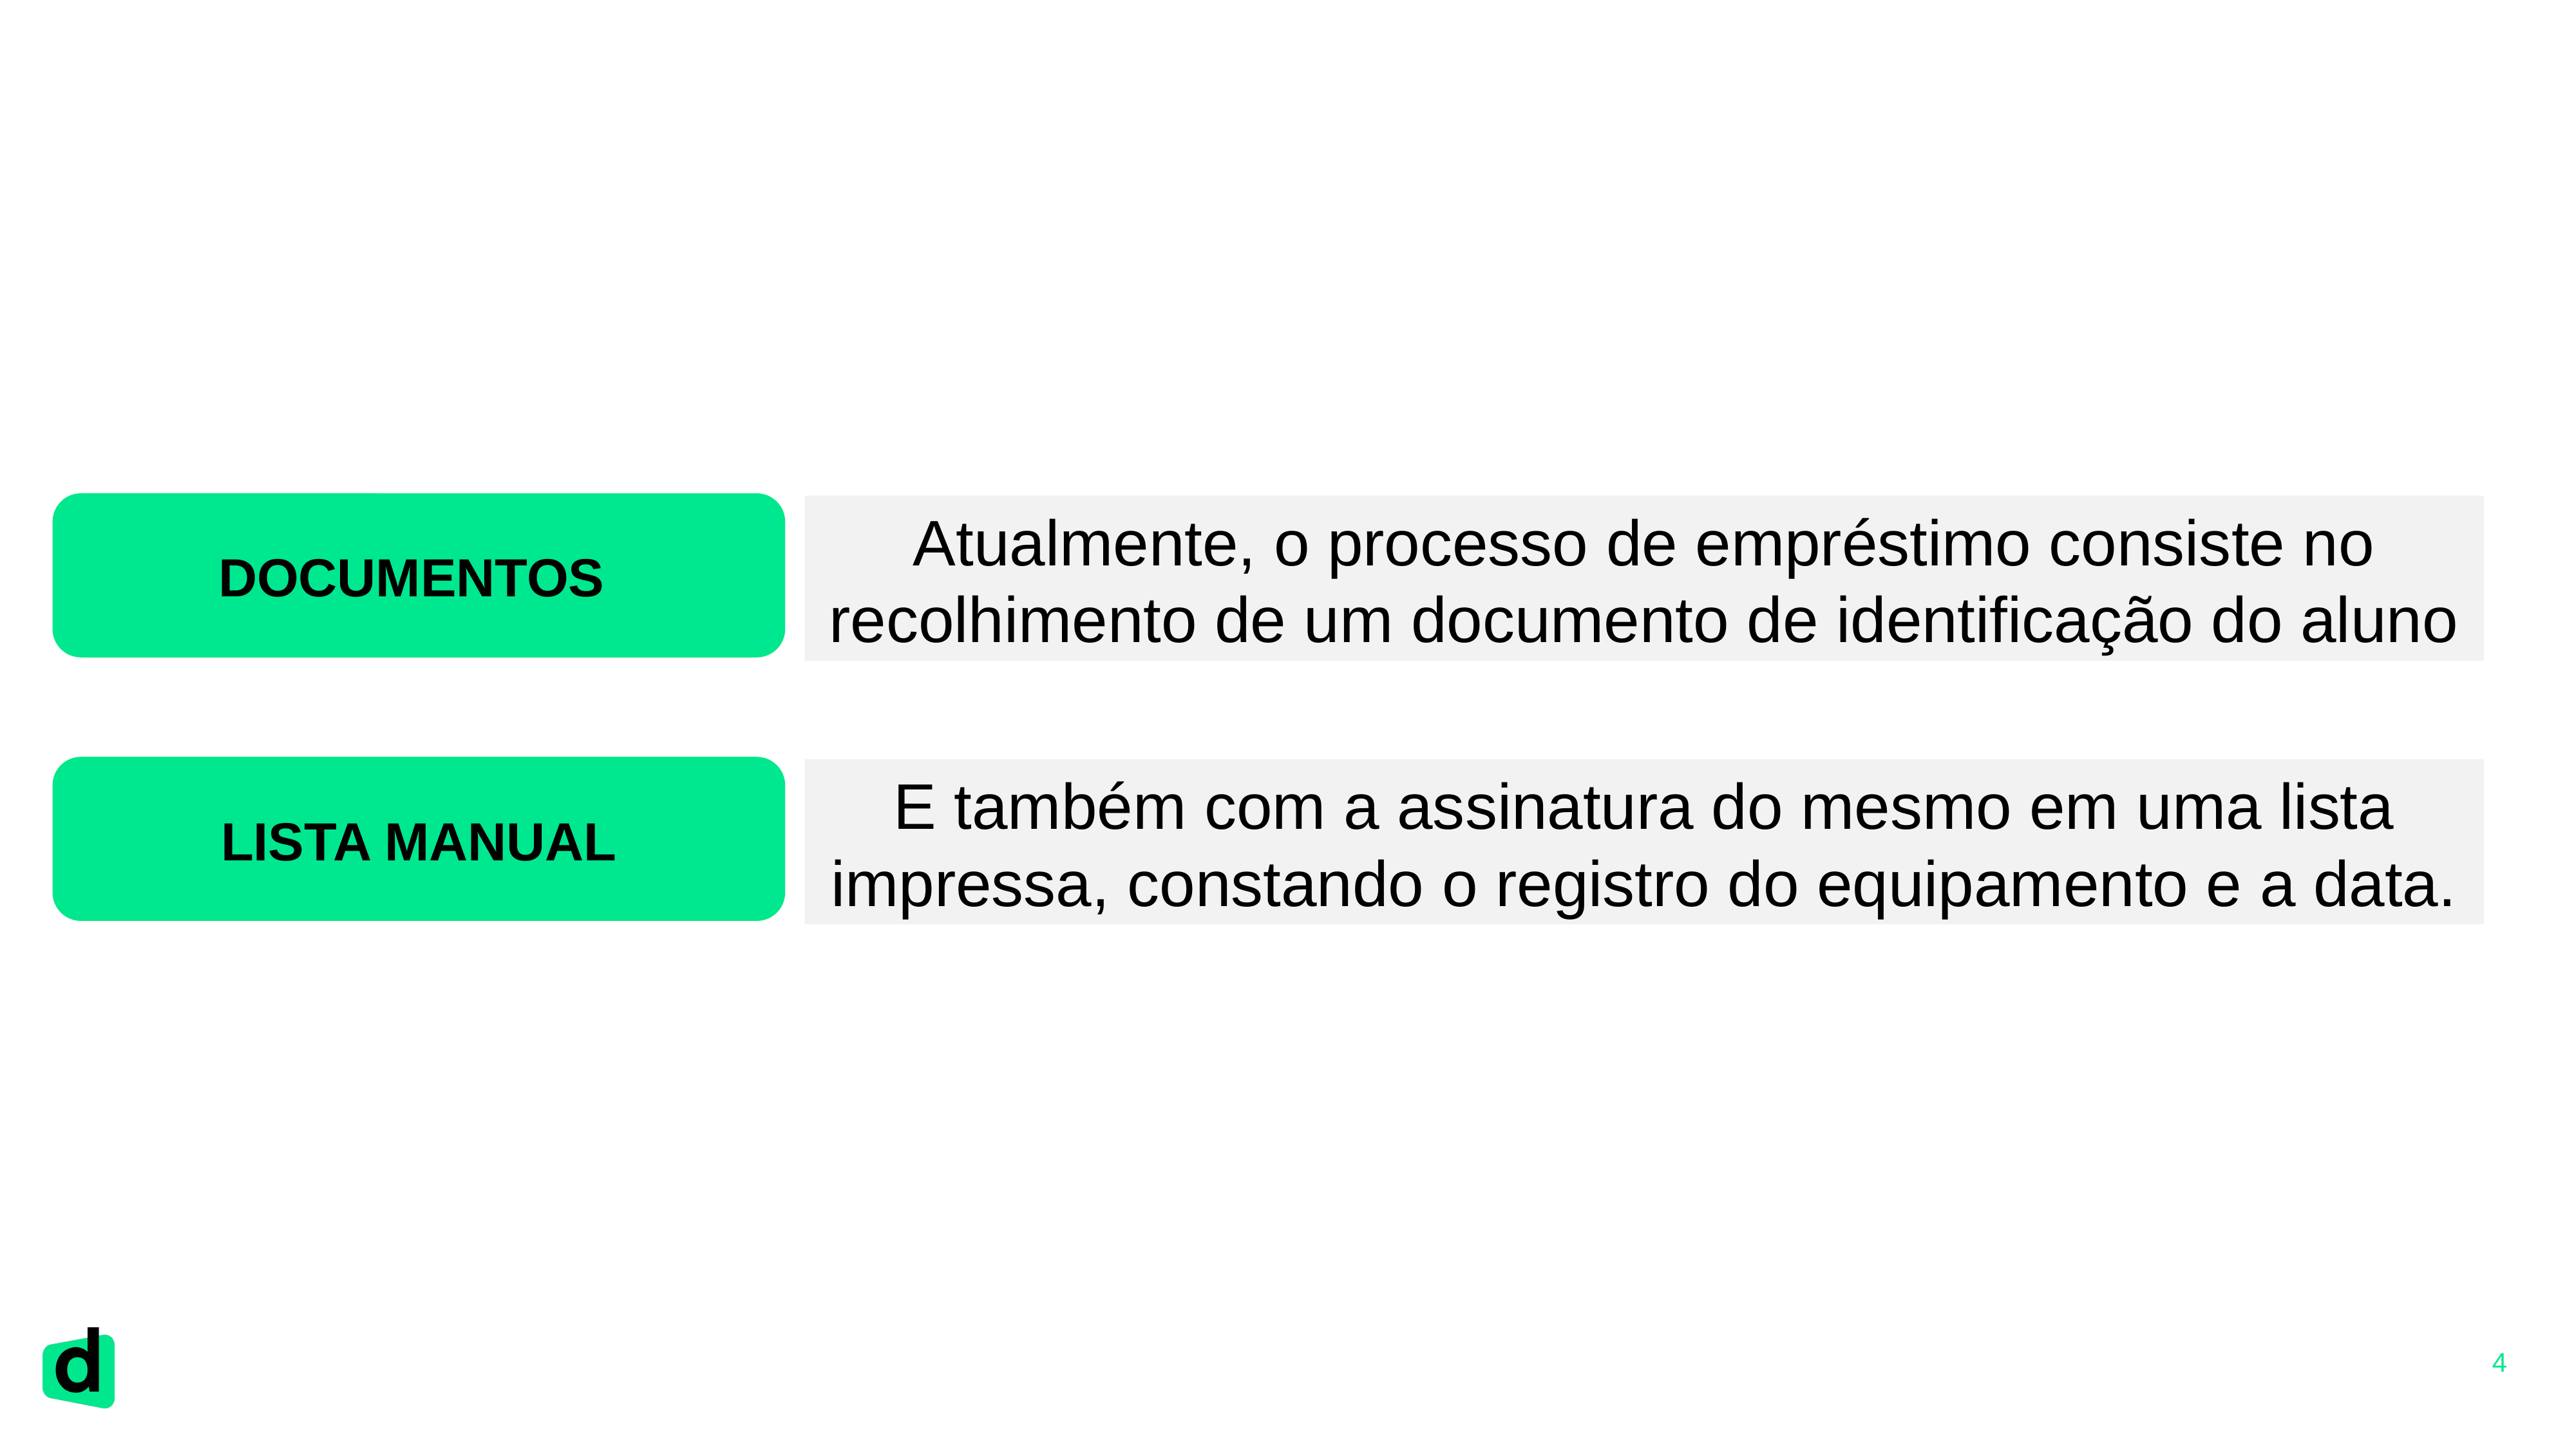

DOCUMENTOS
Atualmente, o processo de empréstimo consiste no recolhimento de um documento de identificação do aluno
LISTA MANUAL
E também com a assinatura do mesmo em uma lista impressa, constando o registro do equipamento e a data.
4